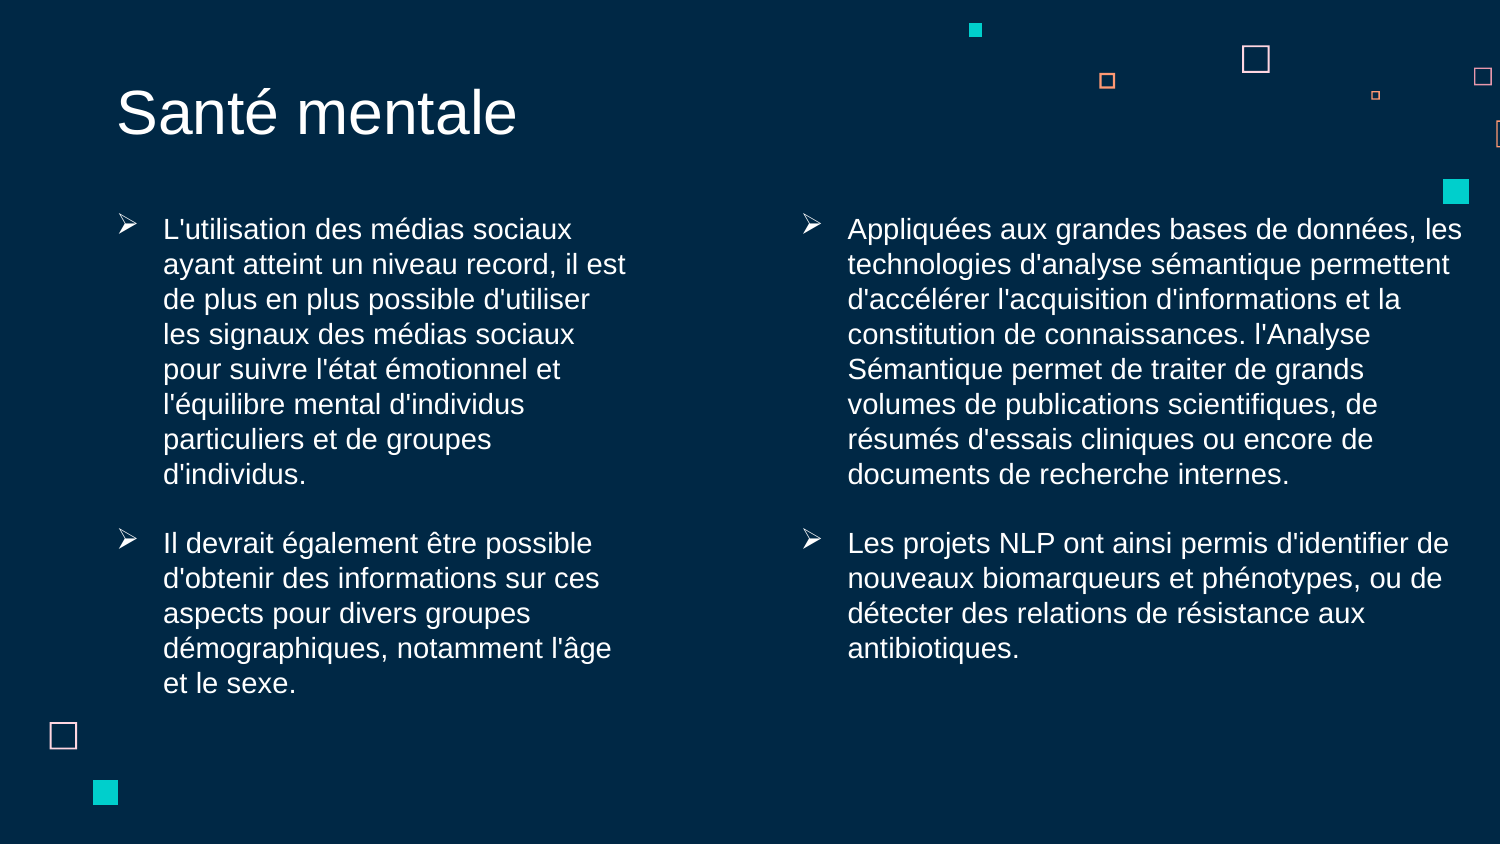

# Santé mentale
L'utilisation des médias sociaux ayant atteint un niveau record, il est de plus en plus possible d'utiliser les signaux des médias sociaux pour suivre l'état émotionnel et l'équilibre mental d'individus particuliers et de groupes d'individus.

Il devrait également être possible d'obtenir des informations sur ces aspects pour divers groupes démographiques, notamment l'âge et le sexe.
Appliquées aux grandes bases de données, les technologies d'analyse sémantique permettent d'accélérer l'acquisition d'informations et la constitution de connaissances. l'Analyse Sémantique permet de traiter de grands volumes de publications scientifiques, de résumés d'essais cliniques ou encore de documents de recherche internes.
Les projets NLP ont ainsi permis d'identifier de nouveaux biomarqueurs et phénotypes, ou de détecter des relations de résistance aux antibiotiques.